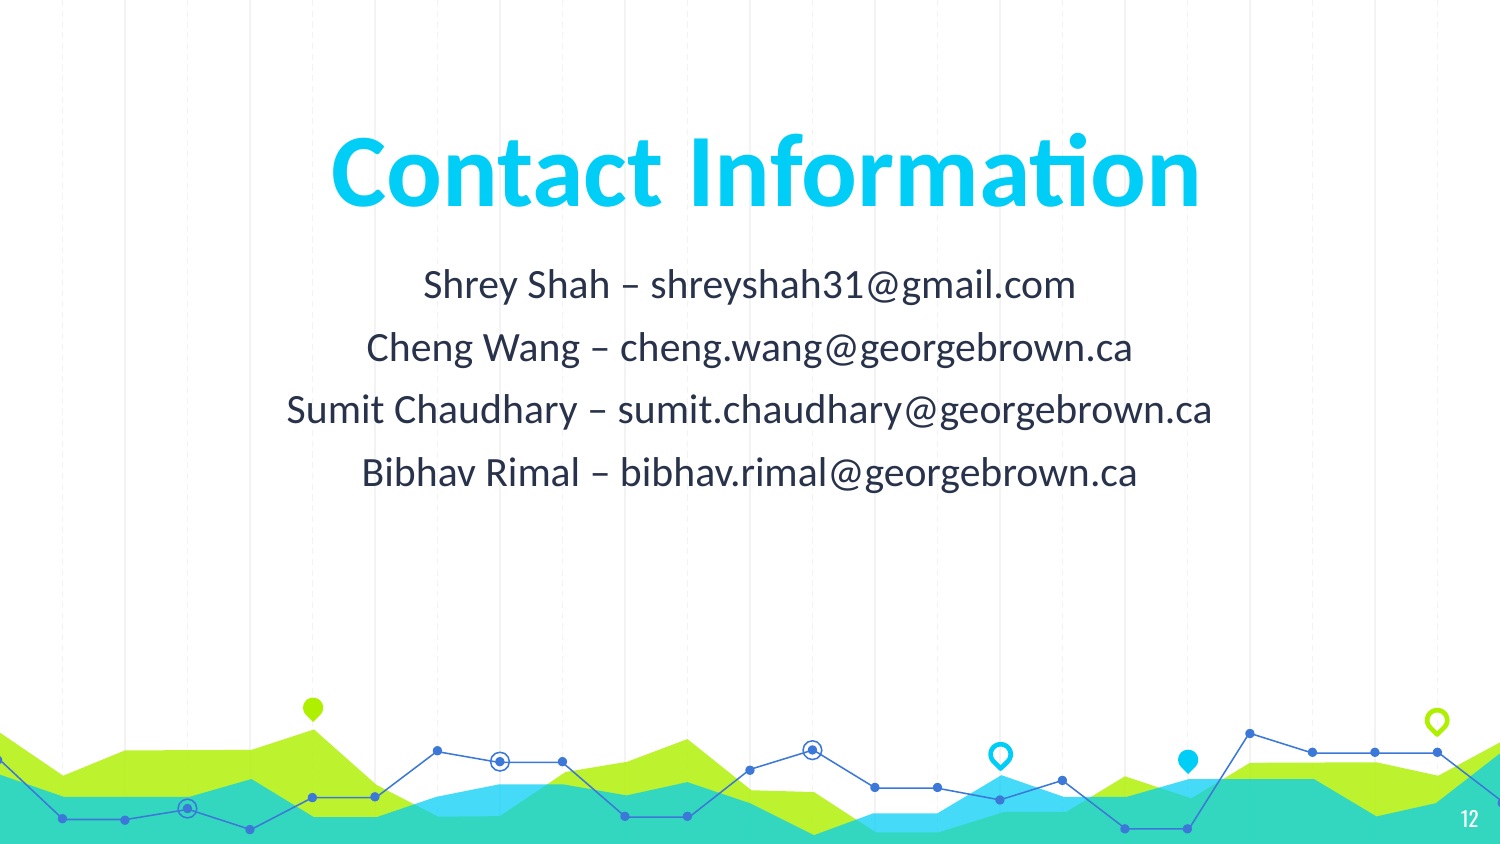

Contact Information
Shrey Shah – shreyshah31@gmail.com
Cheng Wang – cheng.wang@georgebrown.ca
Sumit Chaudhary – sumit.chaudhary@georgebrown.ca
Bibhav Rimal – bibhav.rimal@georgebrown.ca

12